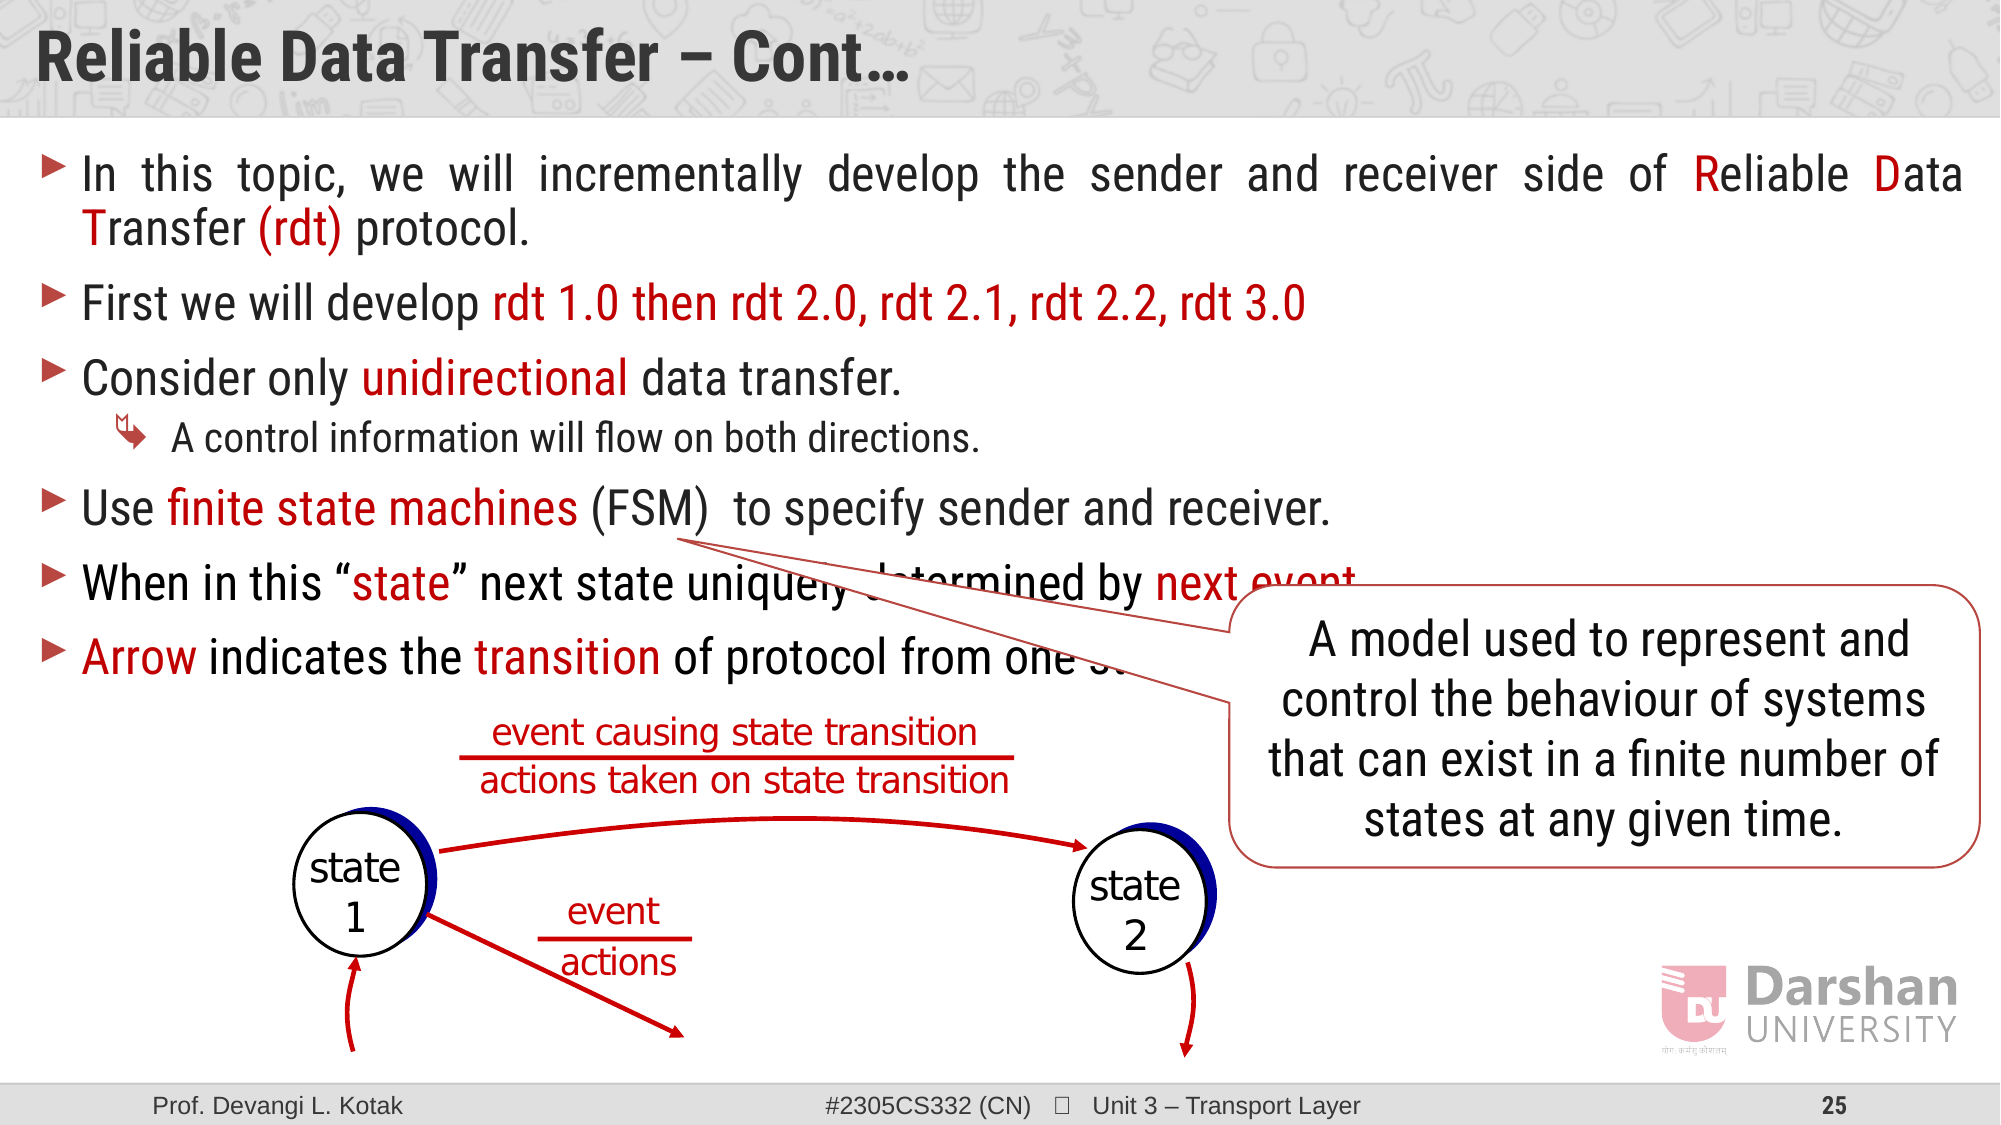

# Reliable Data Transfer – Cont…
In this topic, we will incrementally develop the sender and receiver side of Reliable Data Transfer (rdt) protocol.
First we will develop rdt 1.0 then rdt 2.0, rdt 2.1, rdt 2.2, rdt 3.0
Consider only unidirectional data transfer.
A control information will flow on both directions.
Use finite state machines (FSM)  to specify sender and receiver.
When in this “state” next state uniquely determined by next event.
Arrow indicates the transition of protocol from one state to another.

 A model used to represent and control the behaviour of systems that can exist in a finite number of states at any given time.
event causing state transition

state
1
actions taken on state transition

state
2
event

actions